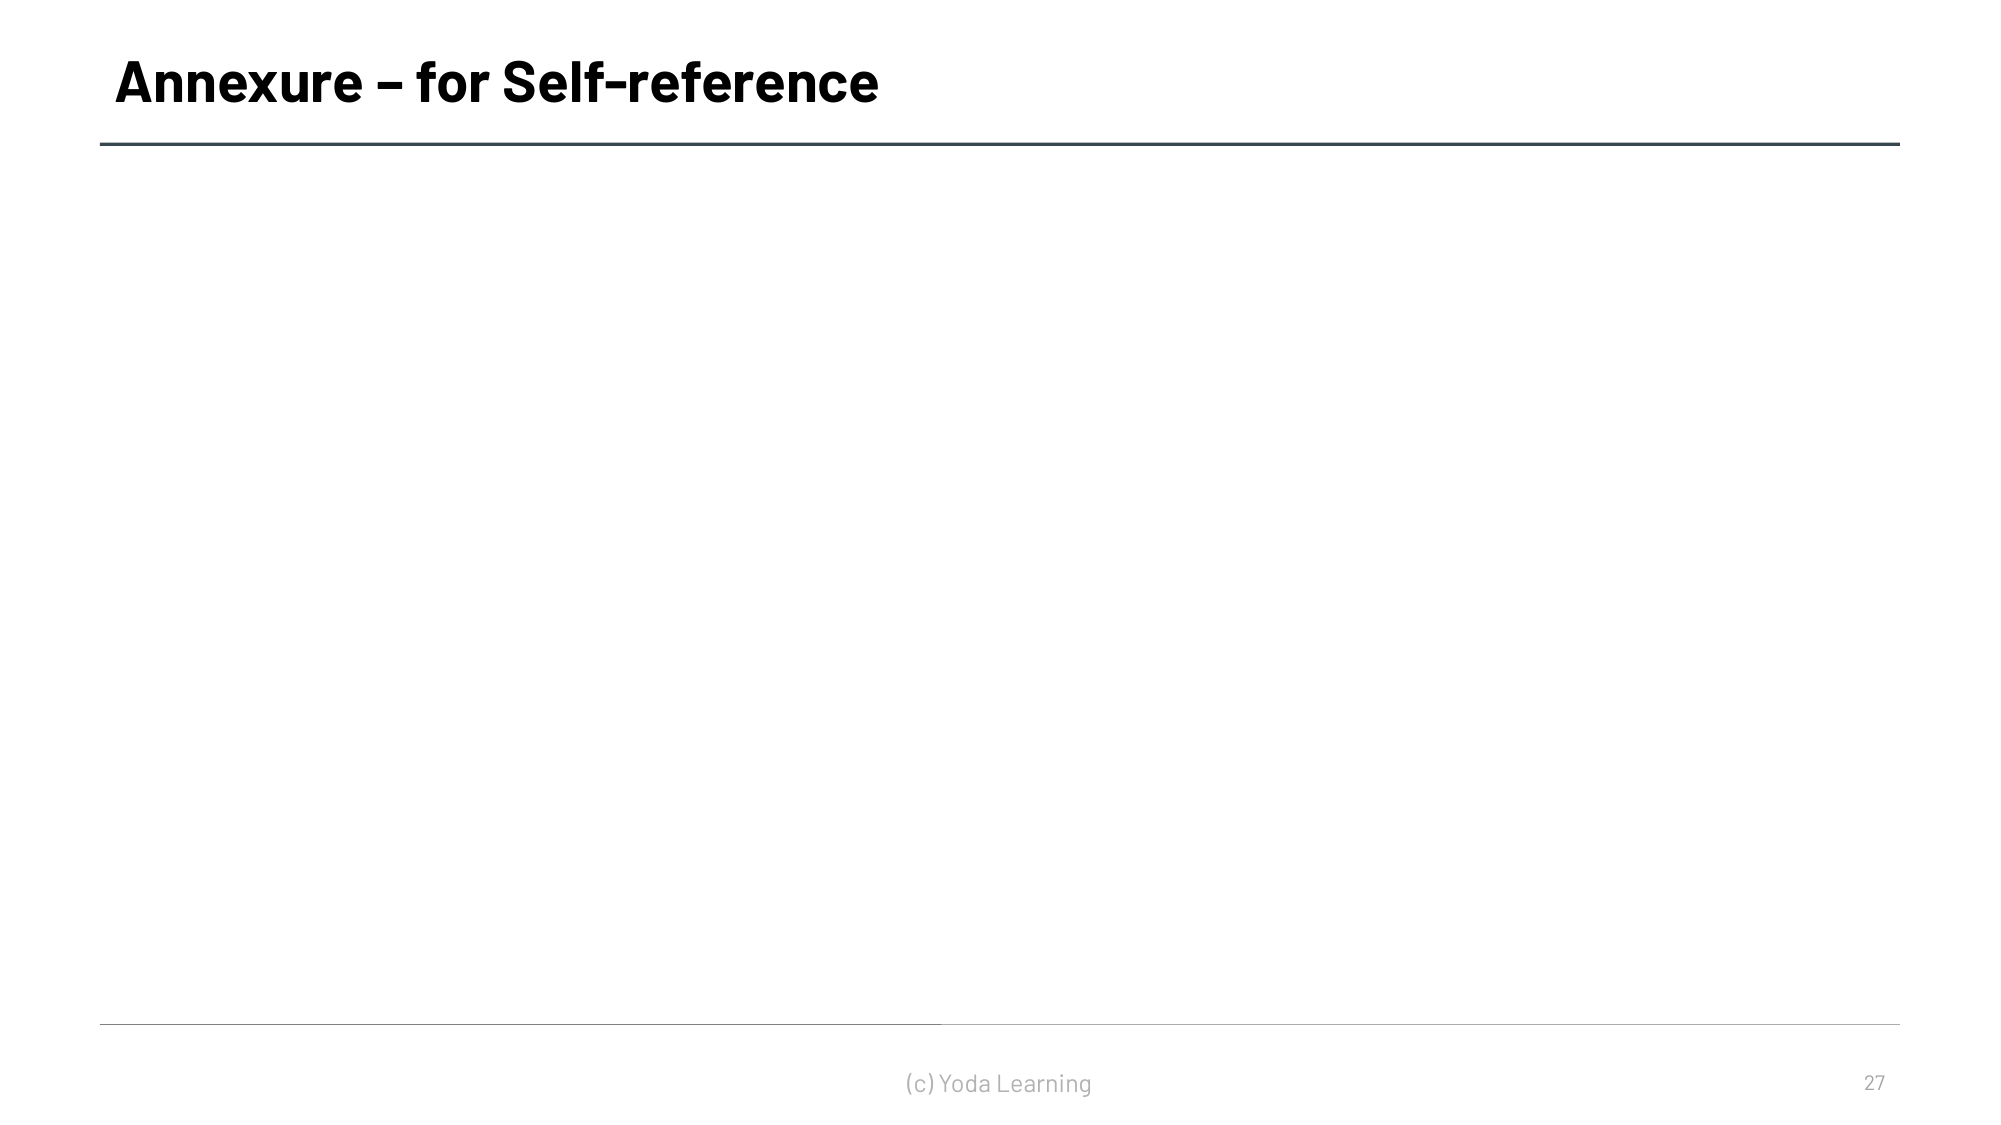

# Annexure – for Self-reference
(c) Yoda Learning
27